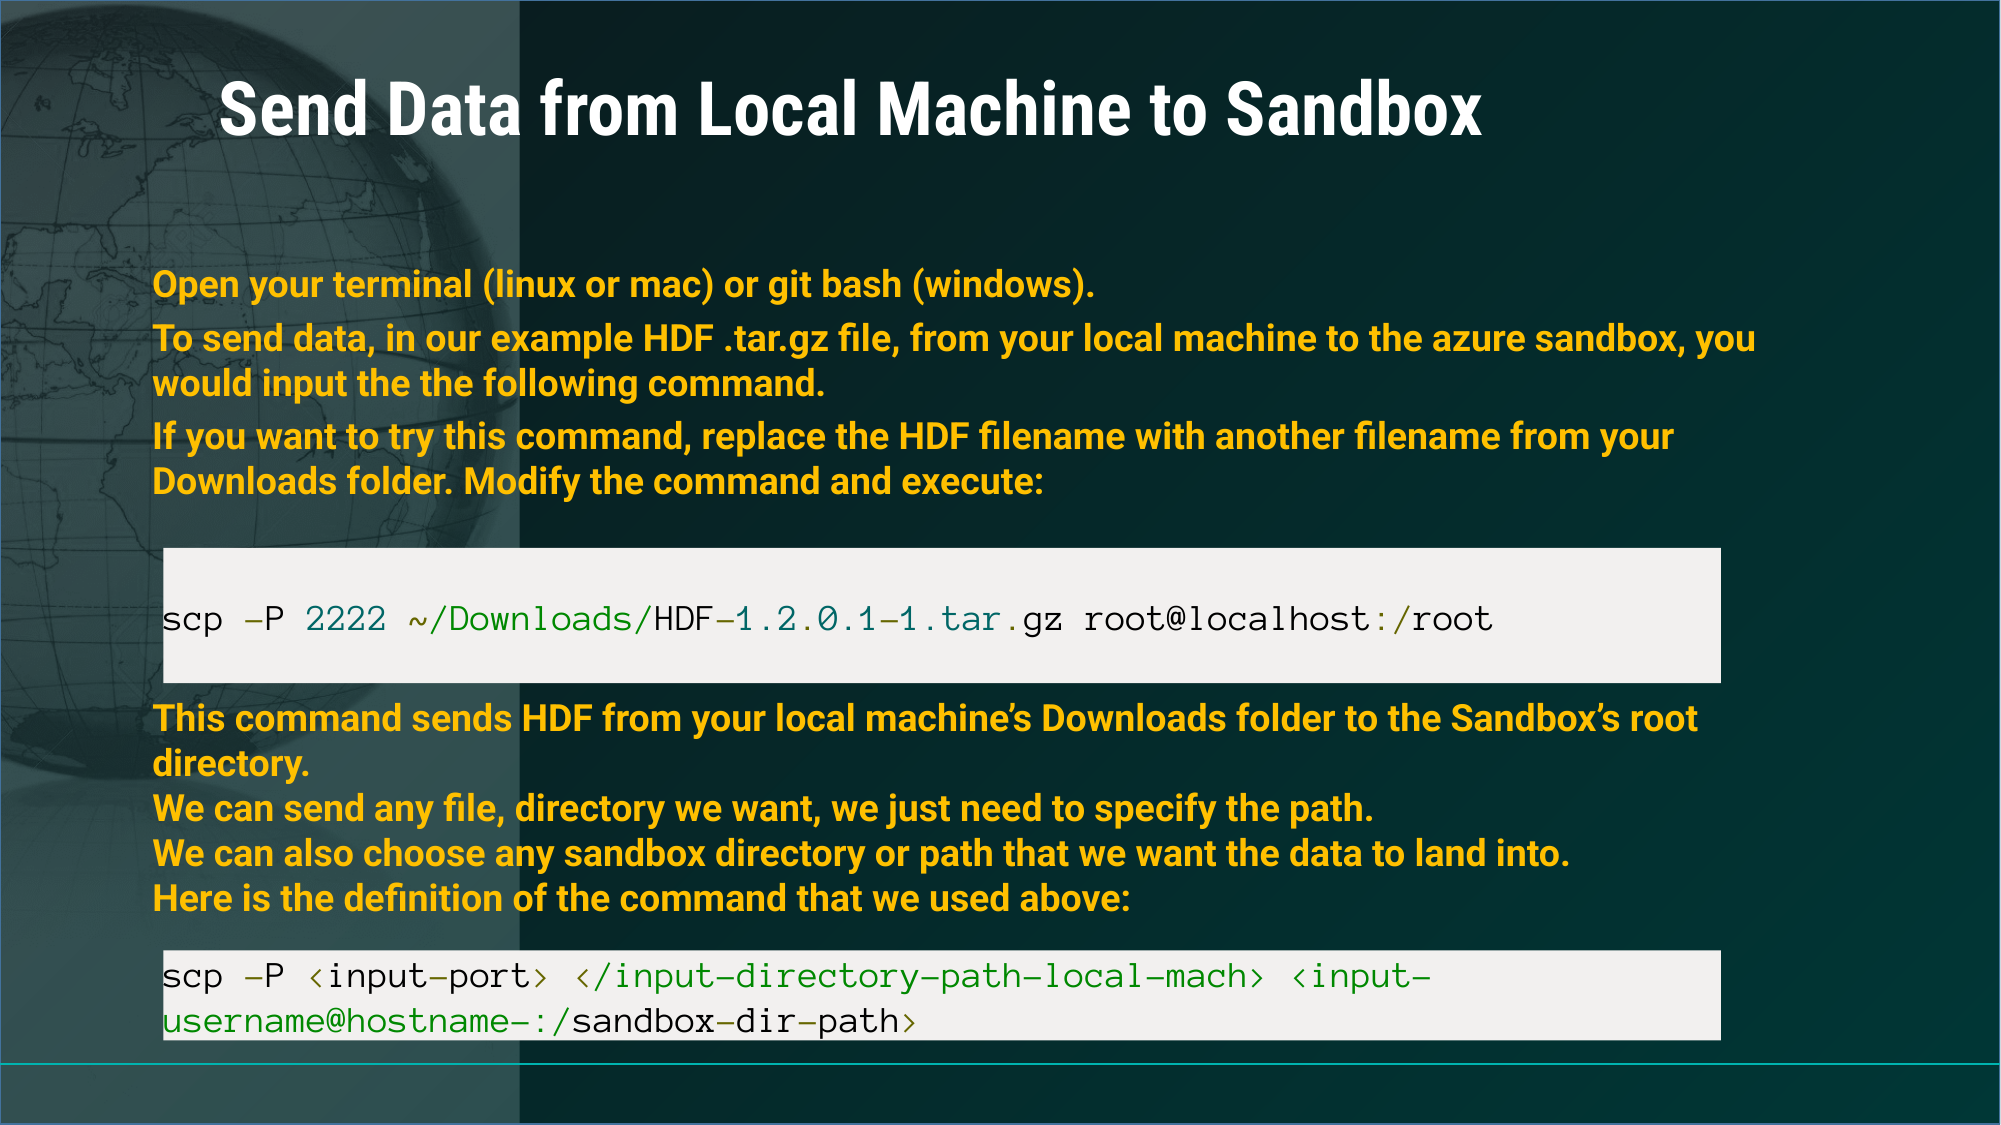

# Send Data from Local Machine to Sandbox
Open your terminal (linux or mac) or git bash (windows).
To send data, in our example HDF .tar.gz file, from your local machine to the azure sandbox, you would input the the following command.
If you want to try this command, replace the HDF filename with another filename from your Downloads folder. Modify the command and execute:

scp -P 2222 ~/Downloads/HDF-1.2.0.1-1.tar.gz root@localhost:/root

This command sends HDF from your local machine’s Downloads folder to the Sandbox’s root directory.
We can send any file, directory we want, we just need to specify the path.
We can also choose any sandbox directory or path that we want the data to land into.
Here is the definition of the command that we used above:
scp -P <input-port> </input-directory-path-local-mach> <input-username@hostname-:/sandbox-dir-path>